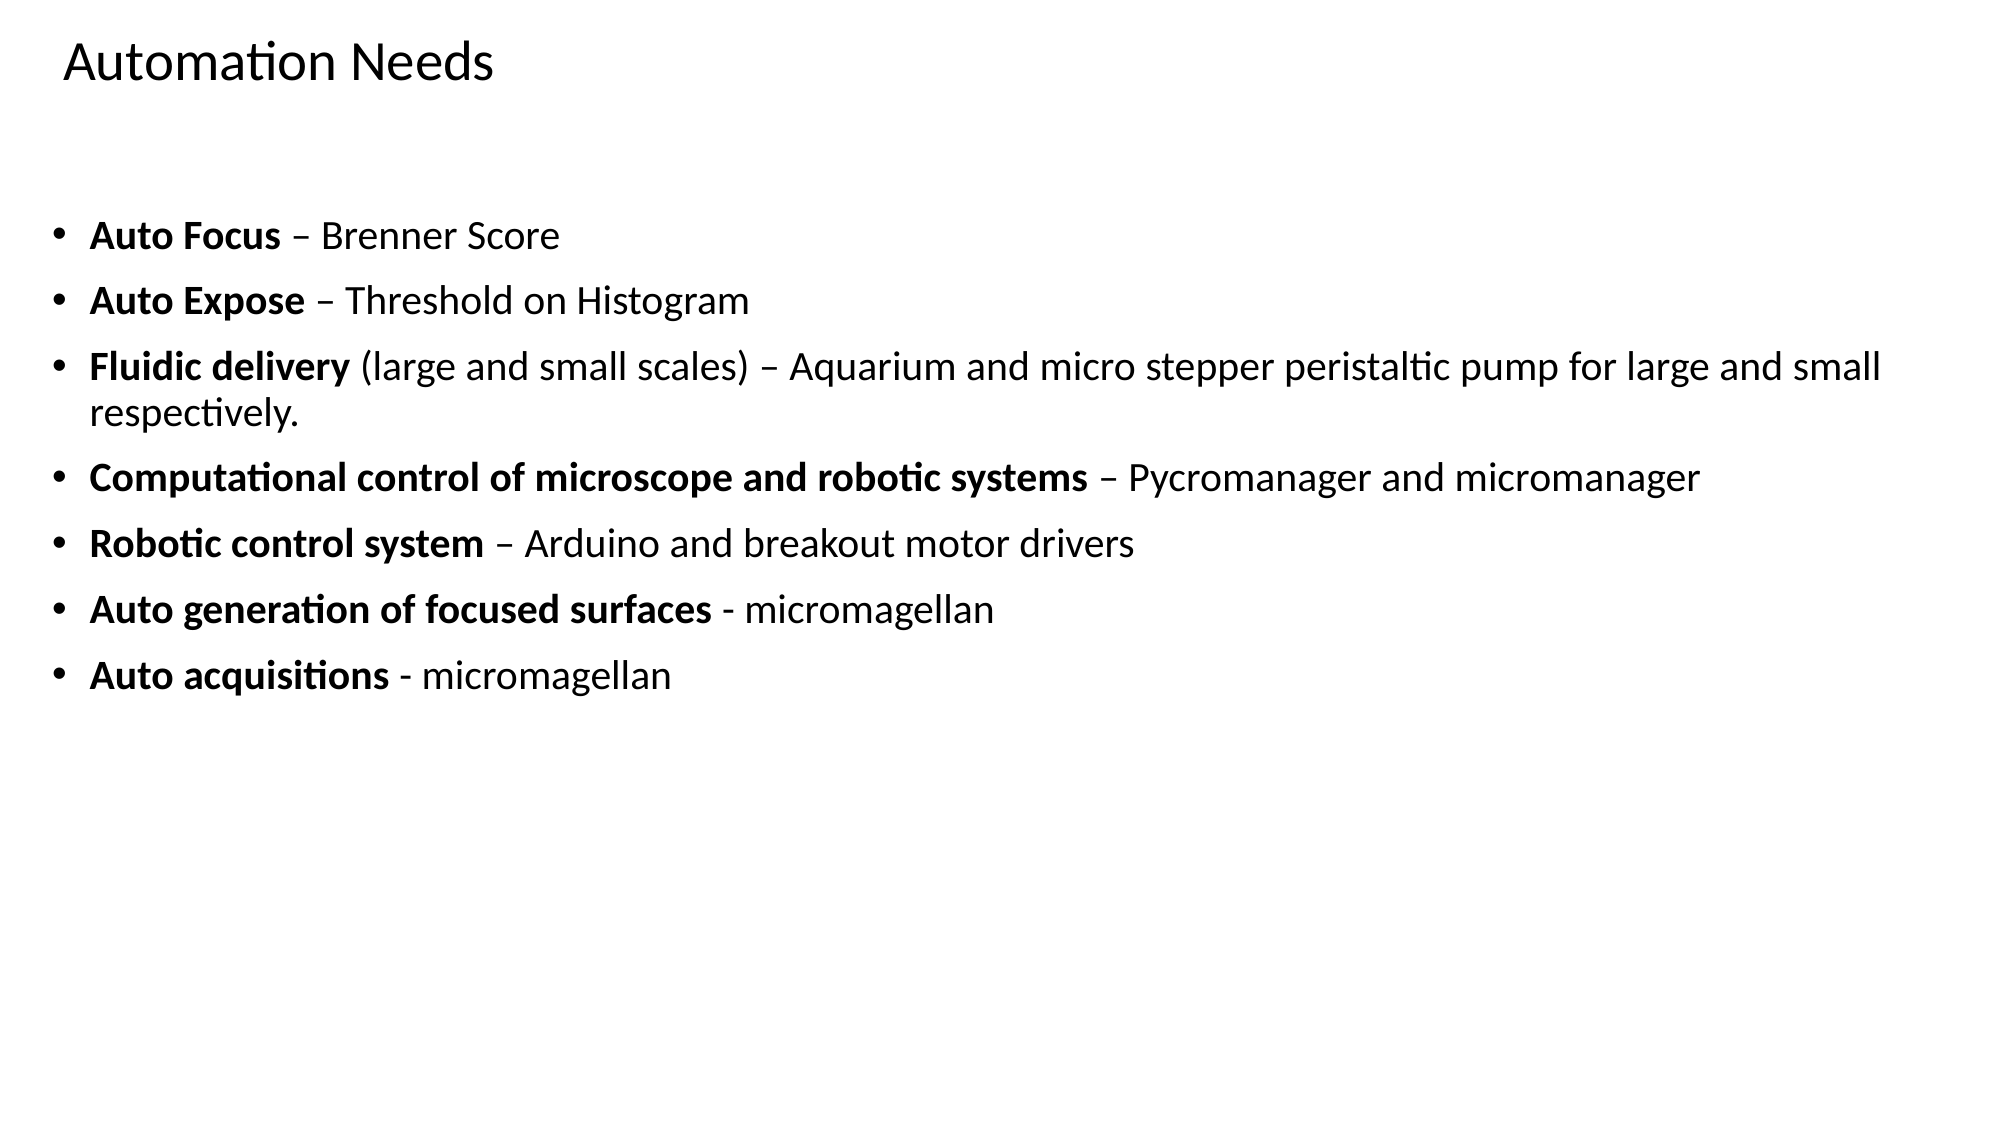

# Automation Needs
Auto Focus – Brenner Score
Auto Expose – Threshold on Histogram
Fluidic delivery (large and small scales) – Aquarium and micro stepper peristaltic pump for large and small respectively.
Computational control of microscope and robotic systems – Pycromanager and micromanager
Robotic control system – Arduino and breakout motor drivers
Auto generation of focused surfaces - micromagellan
Auto acquisitions - micromagellan